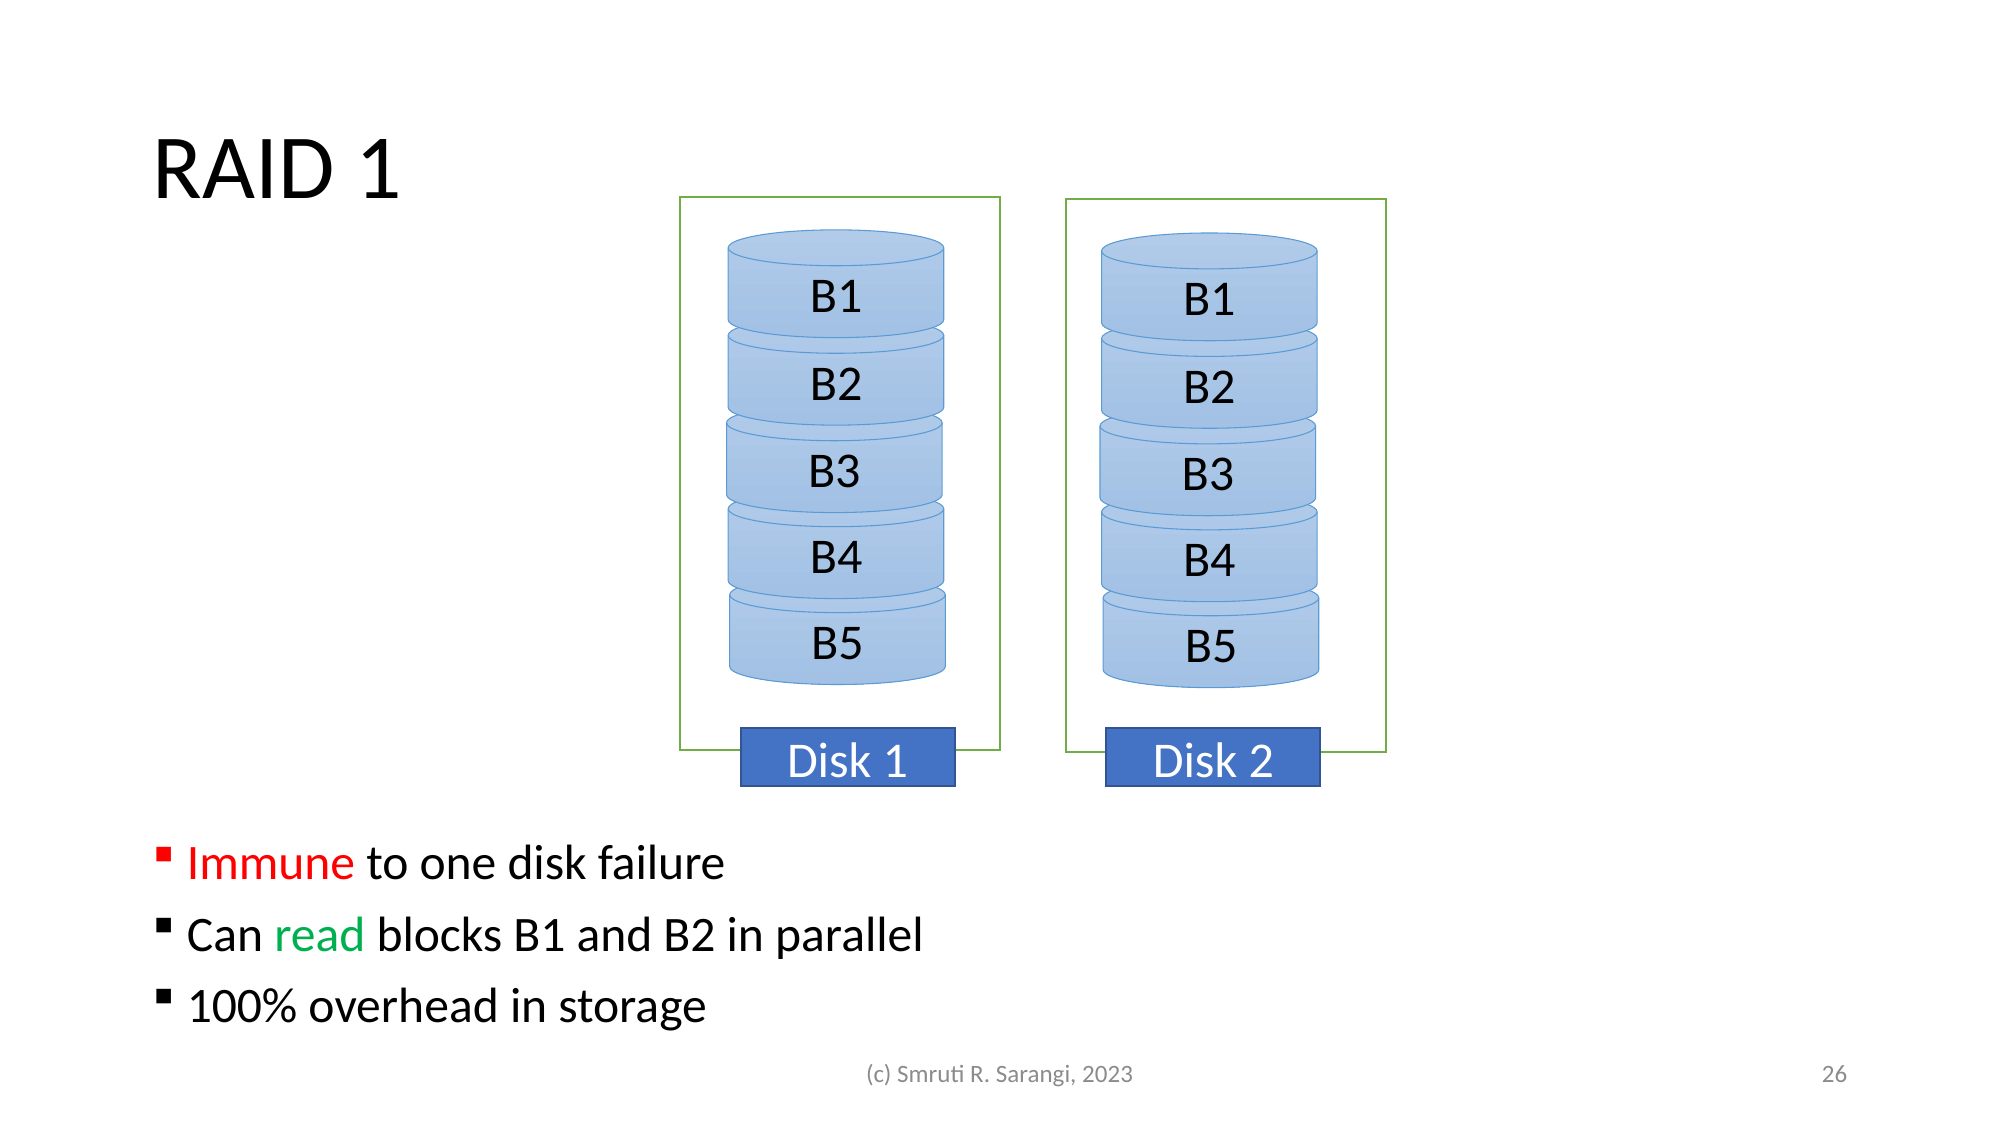

# RAID 1

B1
B1
B2
B2
B3
B3
B4
B4
B5
B5
Disk 1
Disk 2
Immune to one disk failure
Can read blocks B1 and B2 in parallel
100% overhead in storage

(c) Smruti R. Sarangi, 2023
26